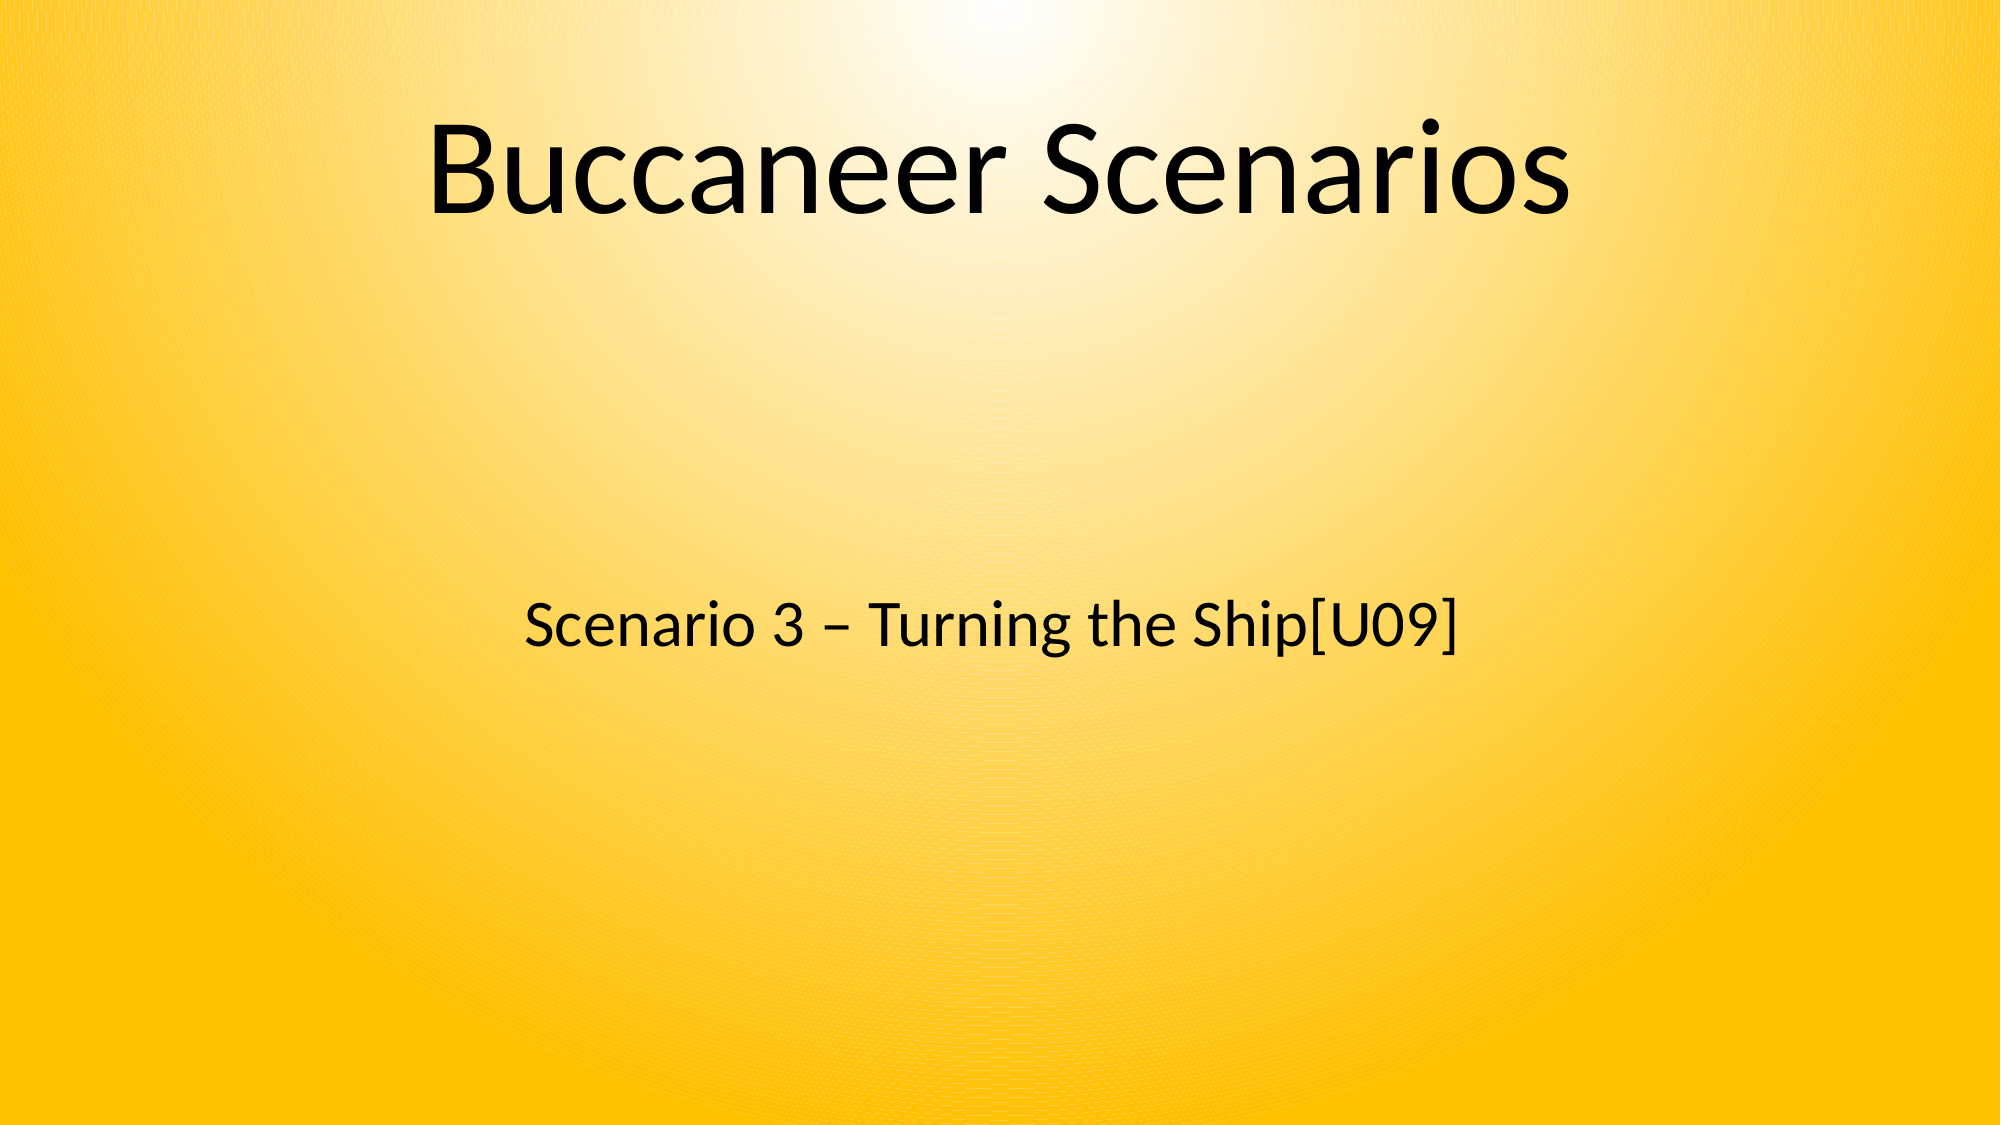

# Buccaneer Scenarios
Scenario 3 – Turning the Ship[U09]